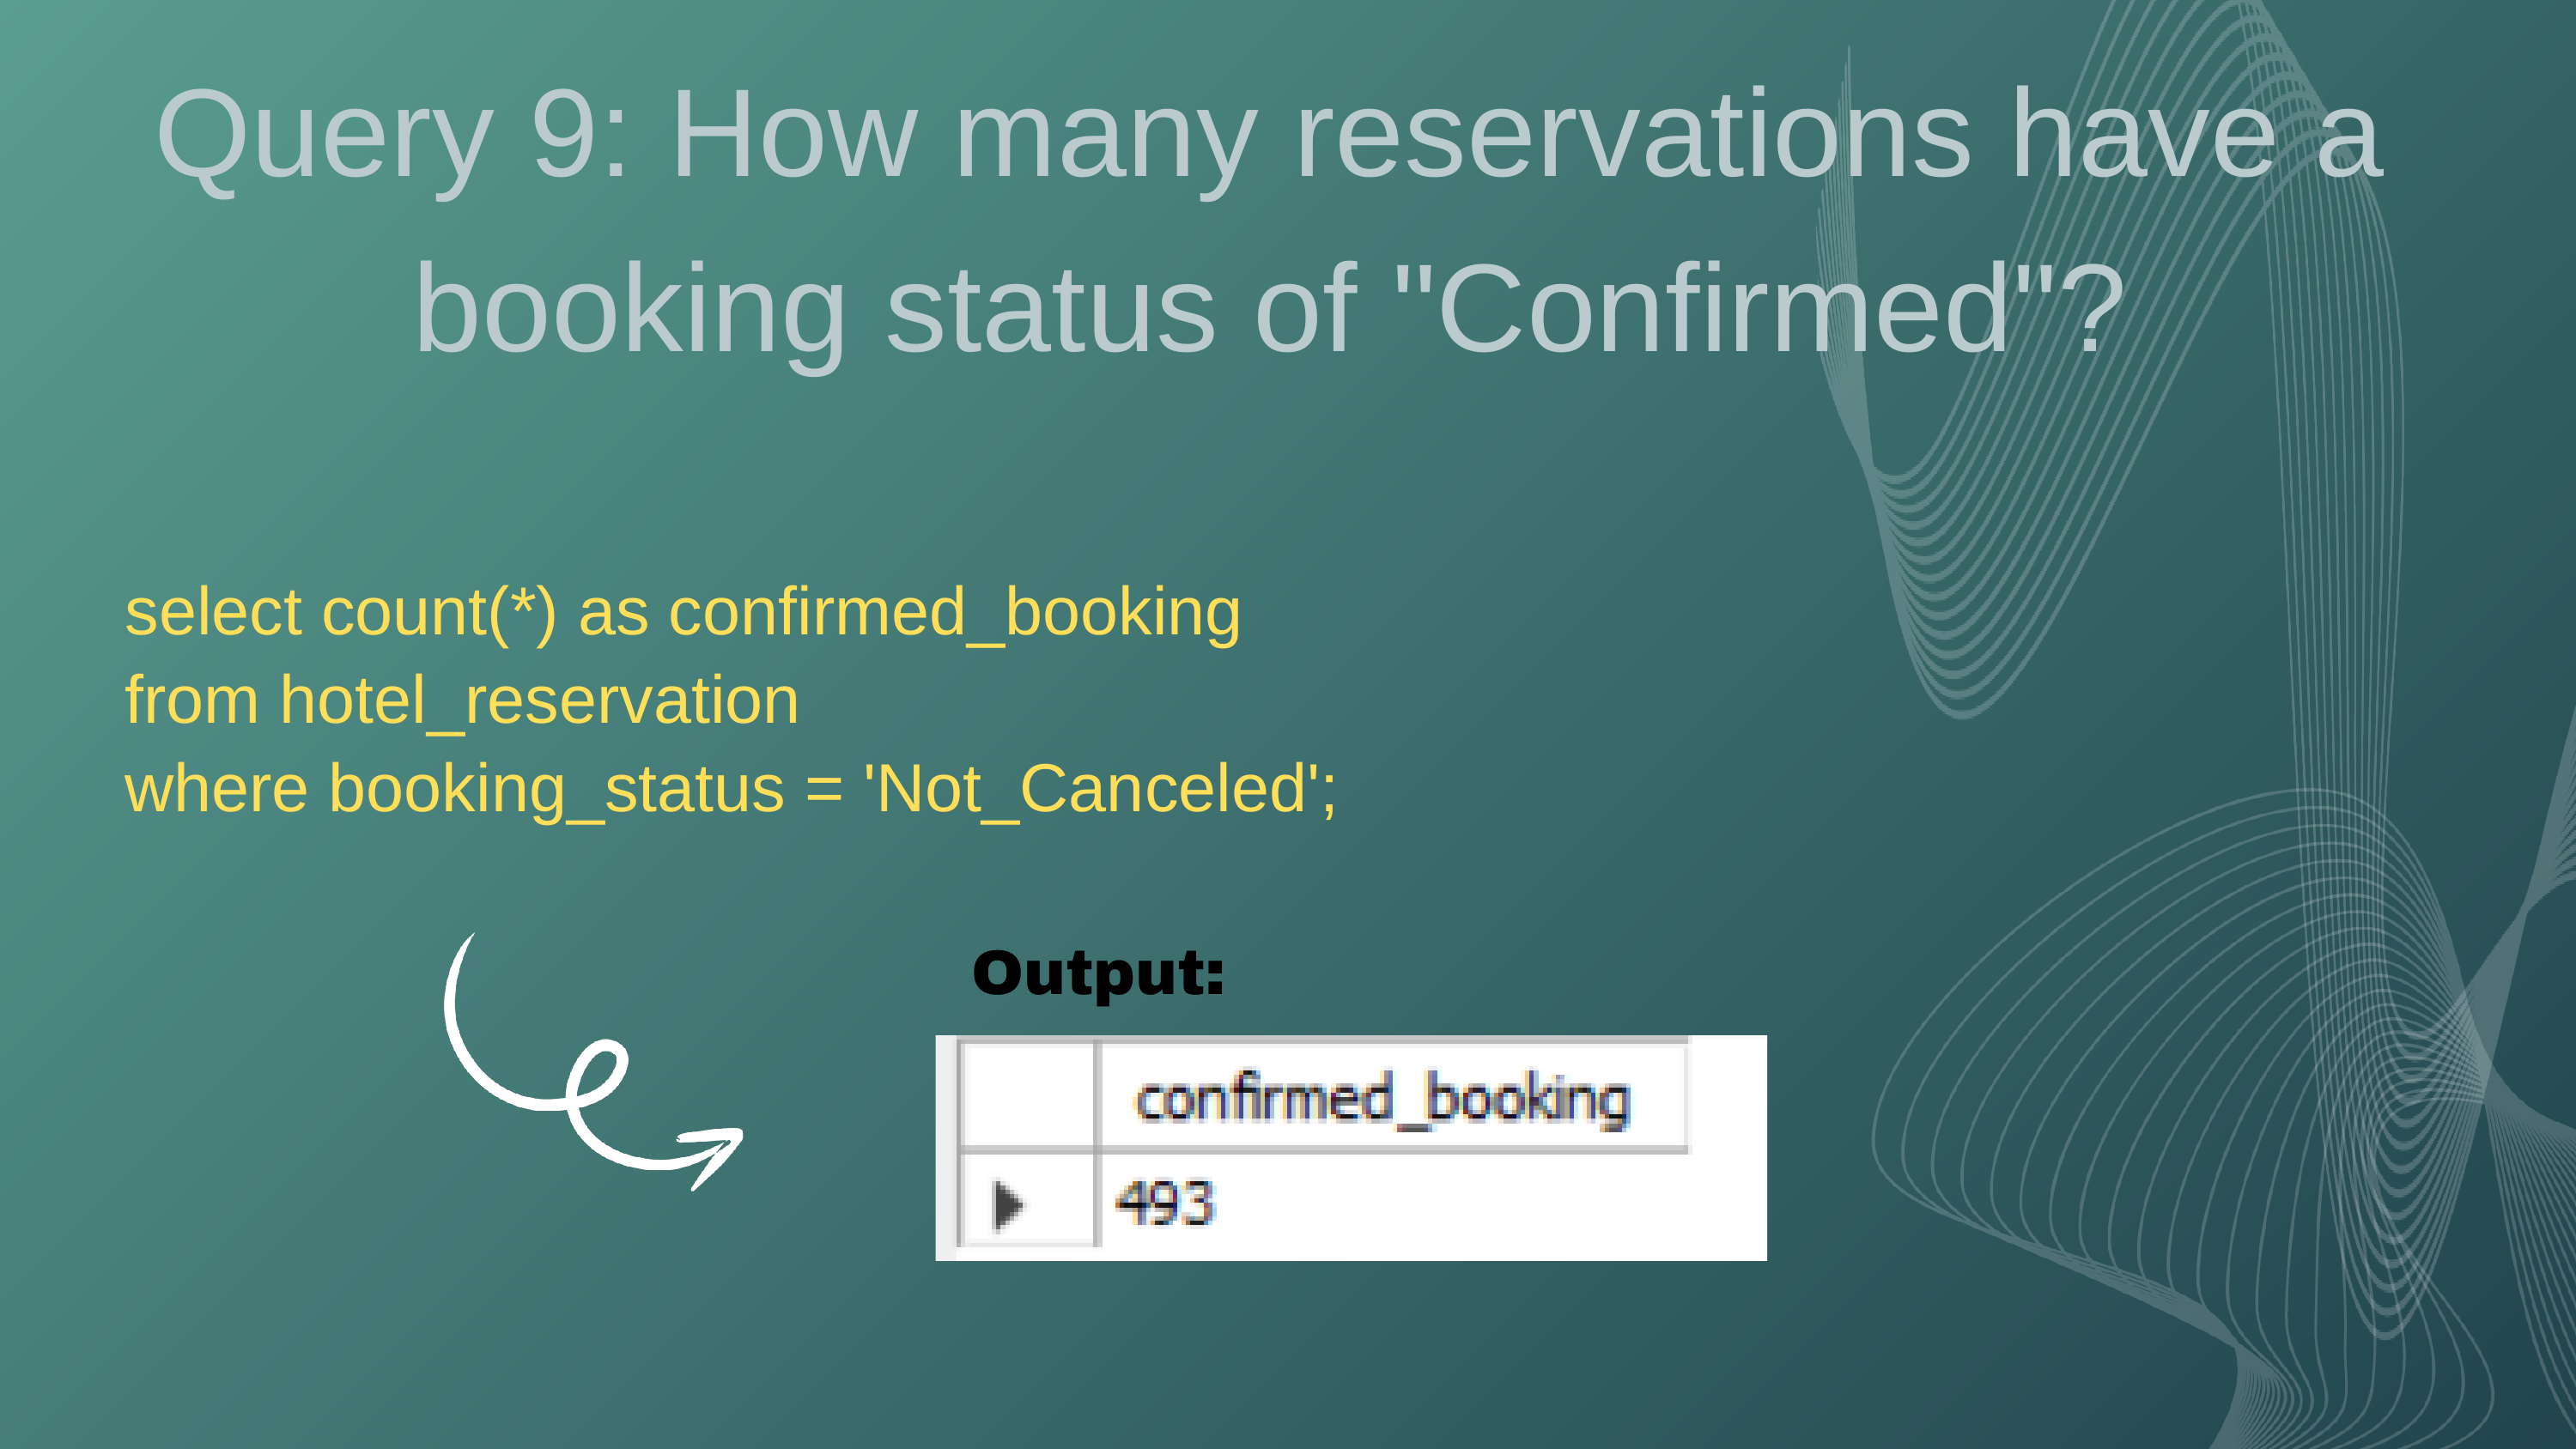

Query 9: How many reservations have a booking status of "Confirmed"?

select count(*) as confirmed_booking
from hotel_reservation
where booking_status = 'Not_Canceled';

Output: